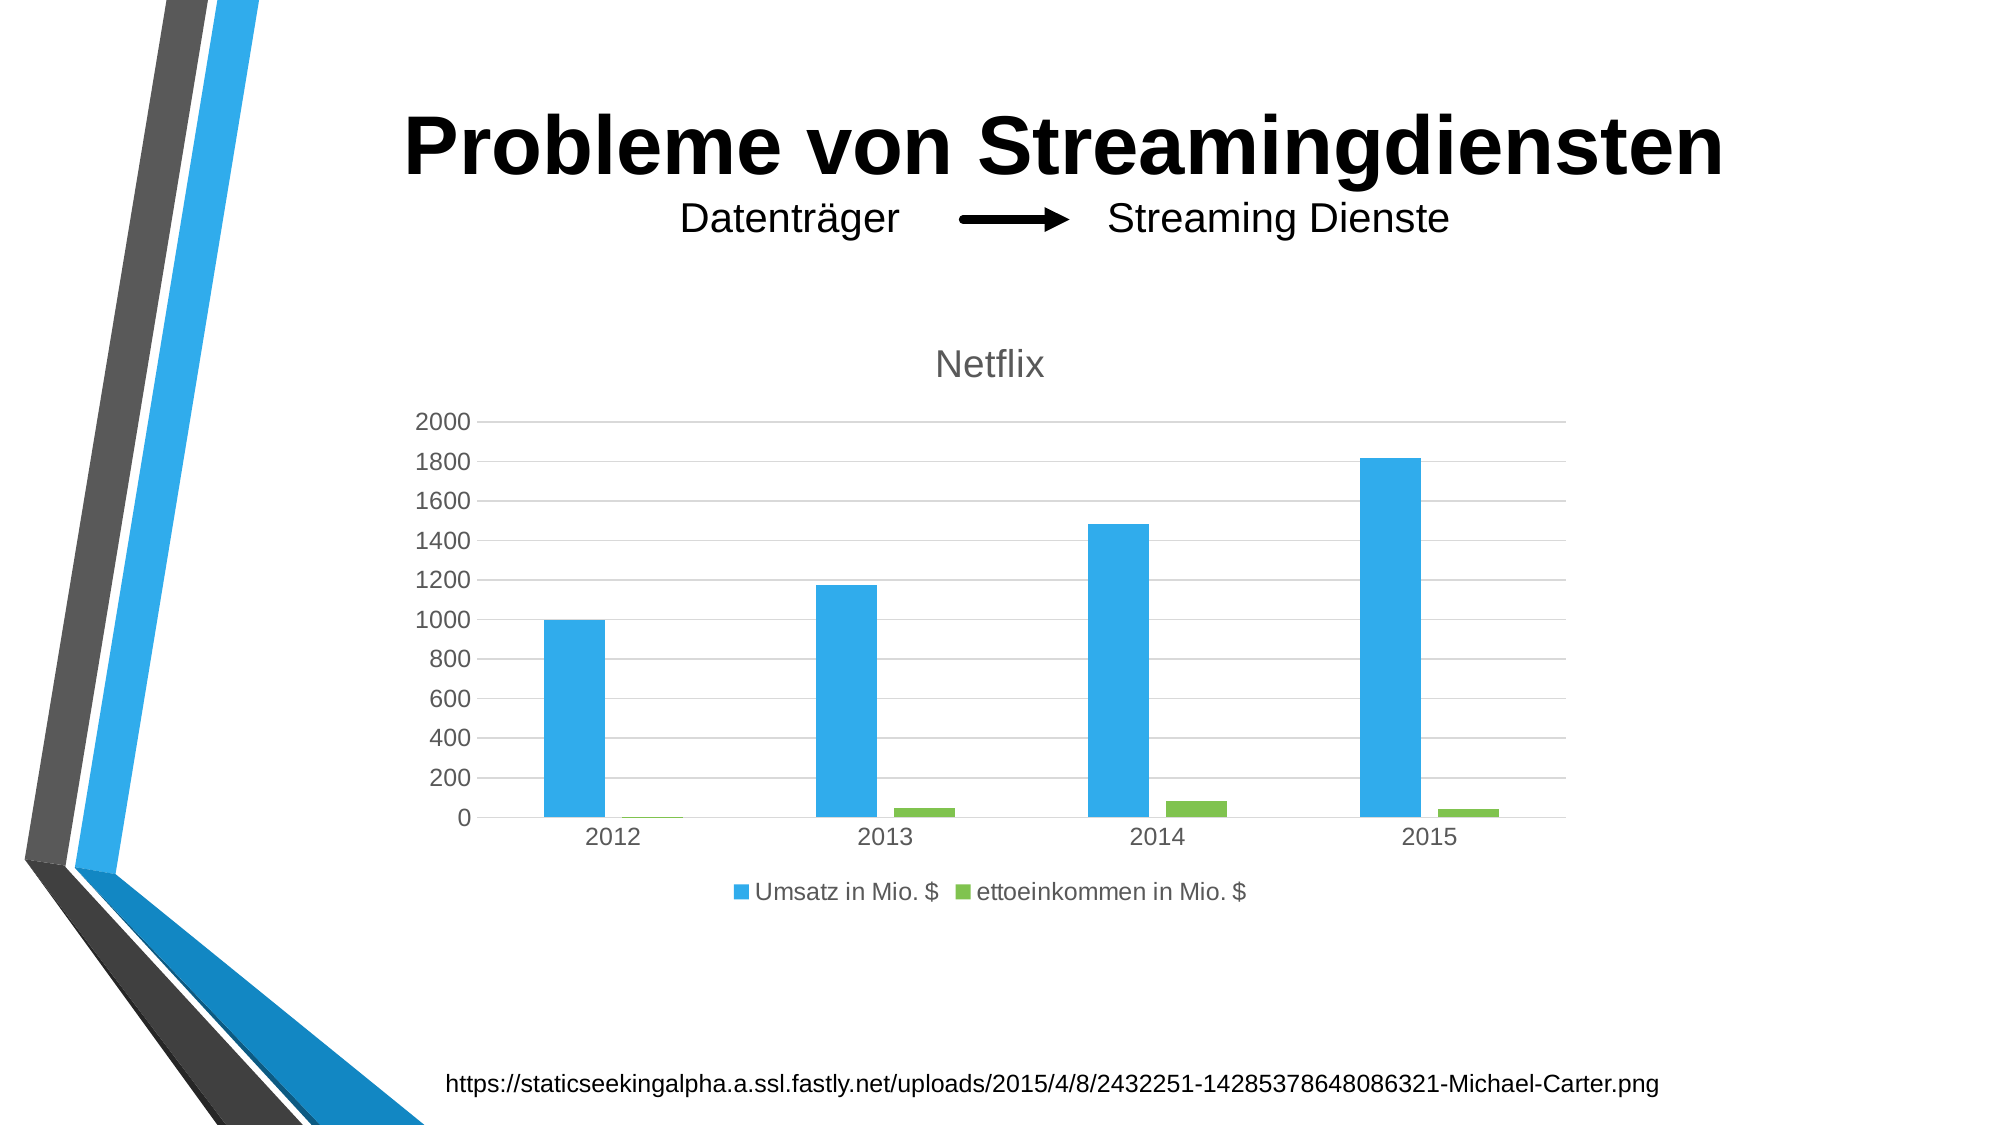

# Probleme von Streamingdiensten Datenträger                  Streaming Dienste

### Chart: Netflix

| Category | Umsatz in Mio. $ | ettoeinkommen in Mio. $ |
|---|---|---|
| 2012 | 1000.0 | 2.7 |
| 2013 | 1175.0 | 48.4 |
| 2014 | 1486.0 | 83.4 |
| 2015 | 1820.0 | 43.0 |
https://staticseekingalpha.a.ssl.fastly.net/uploads/2015/4/8/2432251-14285378648086321-Michael-Carter.png